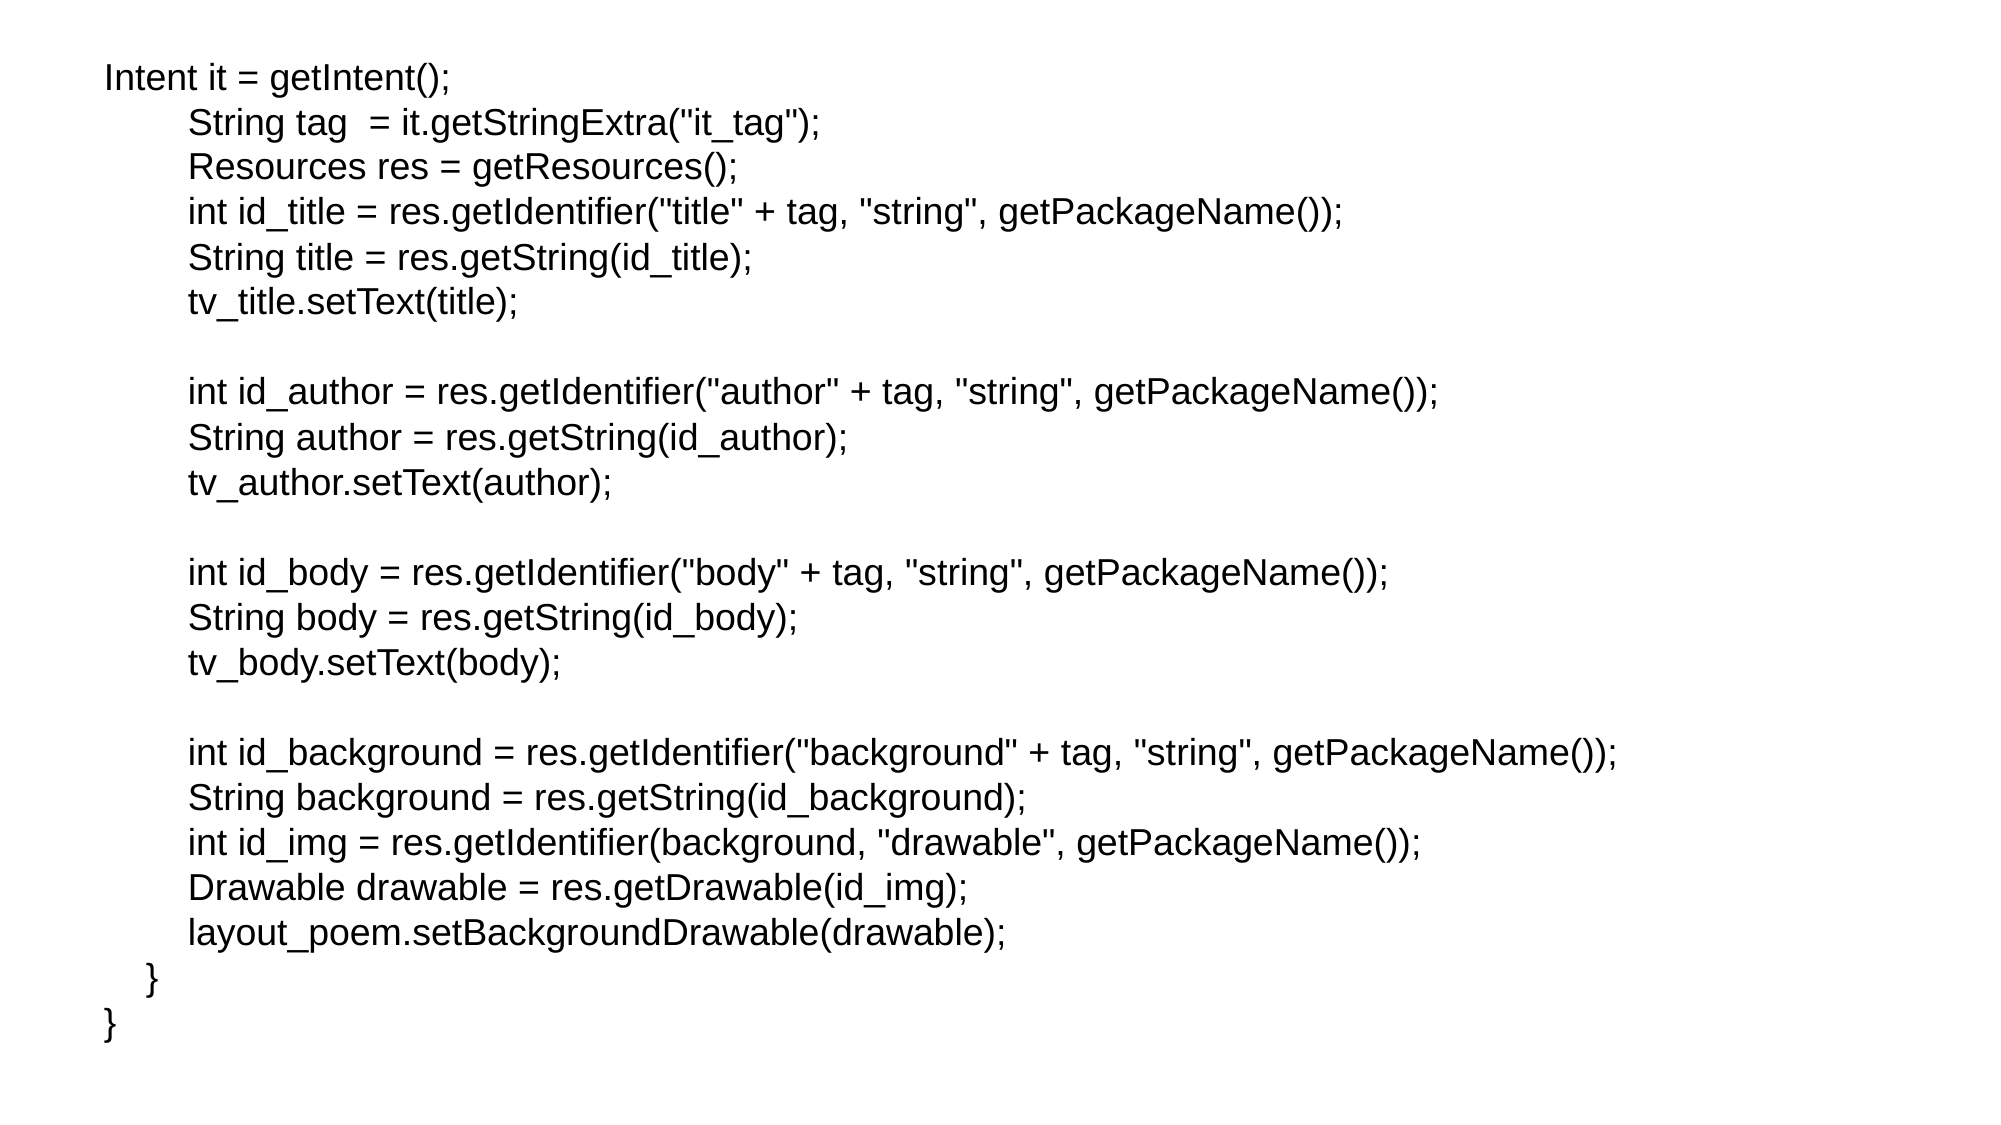

Intent it = getIntent();
        String tag  = it.getStringExtra("it_tag");
        Resources res = getResources();
        int id_title = res.getIdentifier("title" + tag, "string", getPackageName());
        String title = res.getString(id_title);
        tv_title.setText(title);

        int id_author = res.getIdentifier("author" + tag, "string", getPackageName());
        String author = res.getString(id_author);
        tv_author.setText(author);

        int id_body = res.getIdentifier("body" + tag, "string", getPackageName());
        String body = res.getString(id_body);
        tv_body.setText(body);

        int id_background = res.getIdentifier("background" + tag, "string", getPackageName());
        String background = res.getString(id_background);
        int id_img = res.getIdentifier(background, "drawable", getPackageName());
        Drawable drawable = res.getDrawable(id_img);
        layout_poem.setBackgroundDrawable(drawable);
    }
}